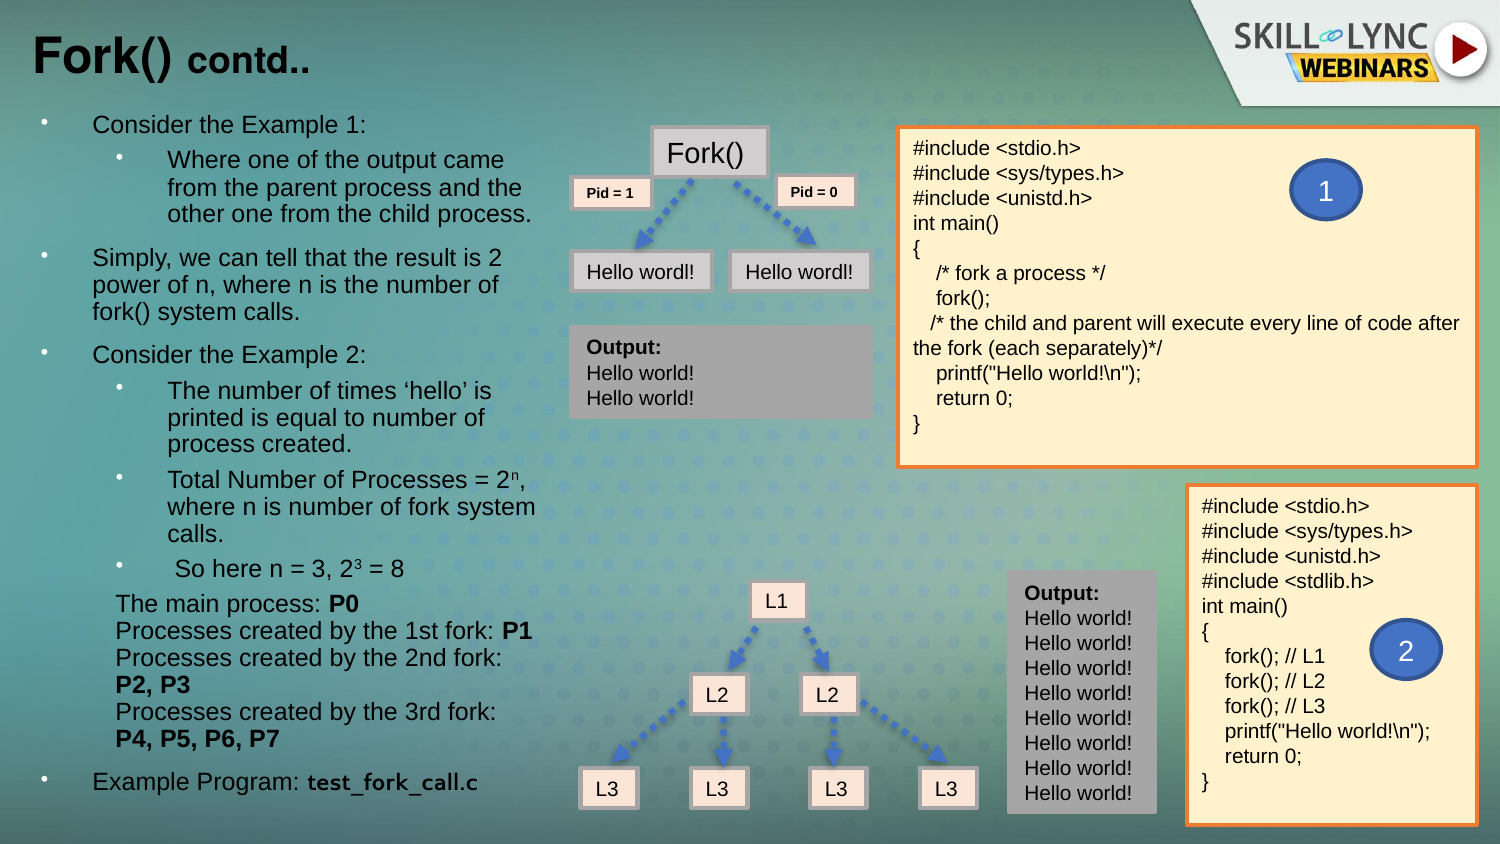

# Fork() contd..
Consider the Example 1:
Where one of the output came from the parent process and the other one from the child process.
Simply, we can tell that the result is 2 power of n, where n is the number of fork() system calls.
Consider the Example 2:
The number of times ‘hello’ is printed is equal to number of process created.
Total Number of Processes = 2n, where n is number of fork system calls.
 So here n = 3, 23 = 8
The main process: P0
Processes created by the 1st fork: P1
Processes created by the 2nd fork: P2, P3
Processes created by the 3rd fork: P4, P5, P6, P7
Example Program: test_fork_call.c

Fork()
Pid = 0
Pid = 1
Hello wordl!
Hello wordl!
Output:
Hello world!
Hello world!
#include <stdio.h>
#include <sys/types.h>
#include <unistd.h>
int main()
{
    /* fork a process */
    fork();
   /* the child and parent will execute every line of code after the fork (each separately)*/
    printf("Hello world!\n");
    return 0;
}

1
#include <stdio.h>
#include <sys/types.h>
#include <unistd.h>
#include <stdlib.h>
int main()
{
    fork(); // L1
    fork(); // L2
    fork(); // L3
    printf("Hello world!\n");
    return 0;
}

Output:
Hello world!
Hello world!
Hello world!
Hello world!
Hello world!
Hello world!
Hello world!
Hello world!
L1
L2
L2
L3
L3
L3
L3
2